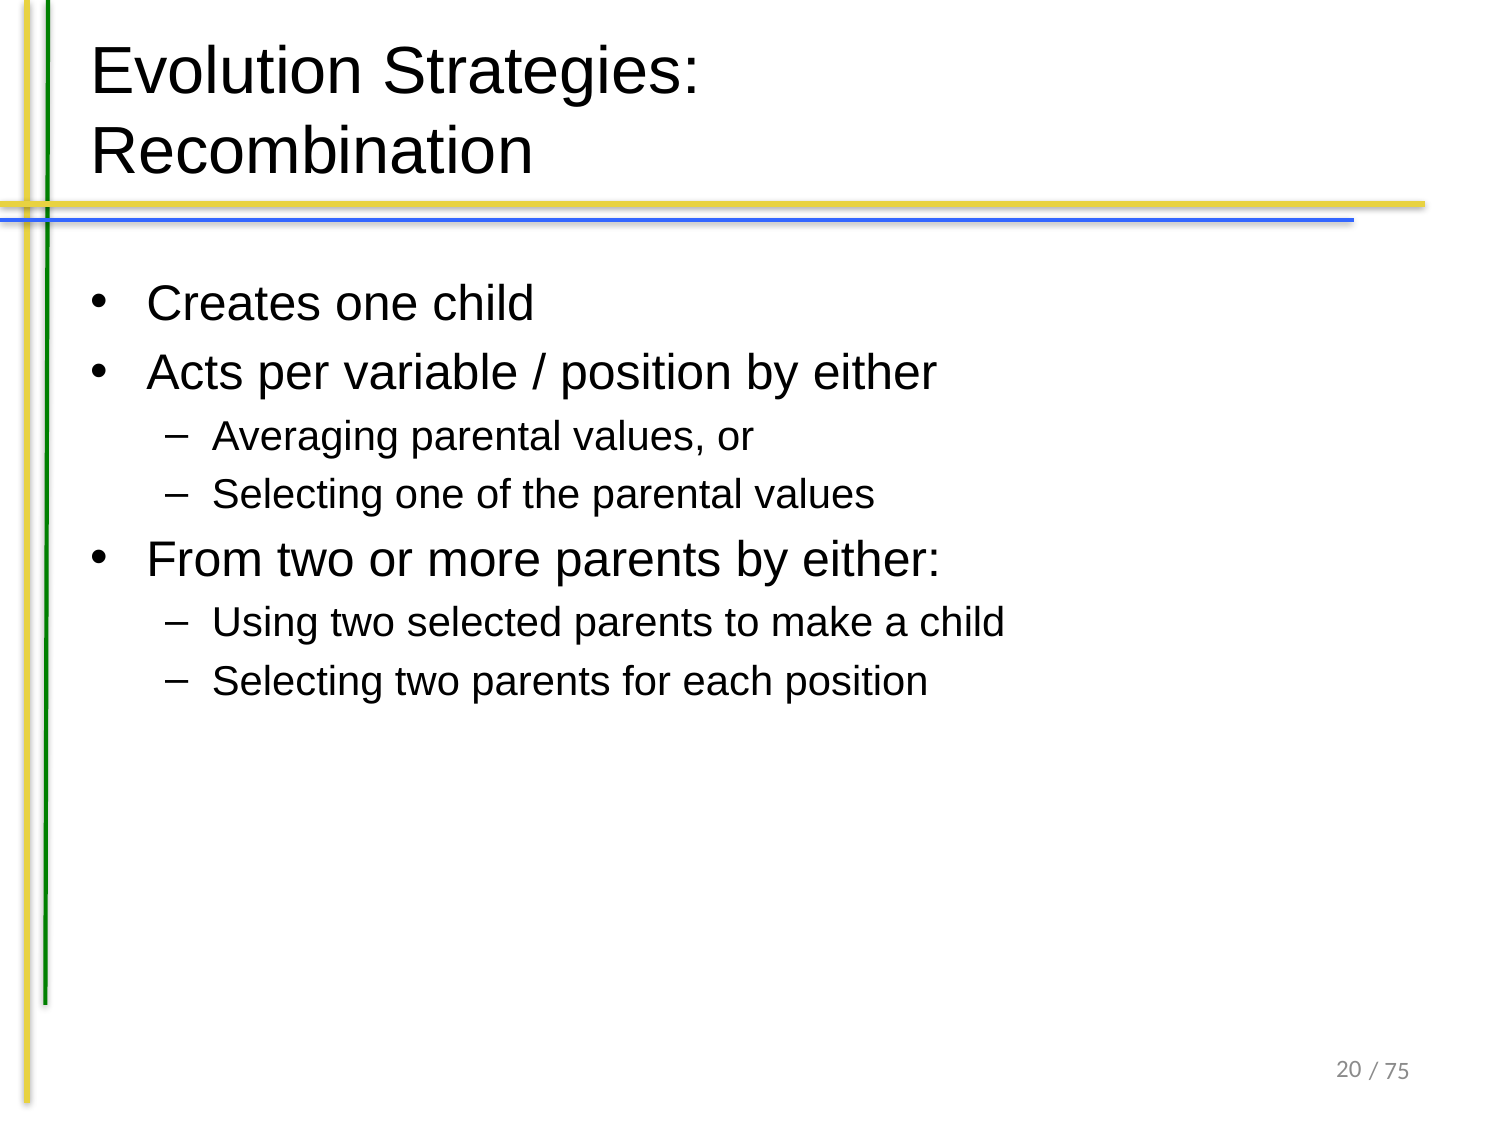

# Evolution Strategies: Recombination
Creates one child
Acts per variable / position by either
Averaging parental values, or
Selecting one of the parental values
From two or more parents by either:
Using two selected parents to make a child
Selecting two parents for each position
20